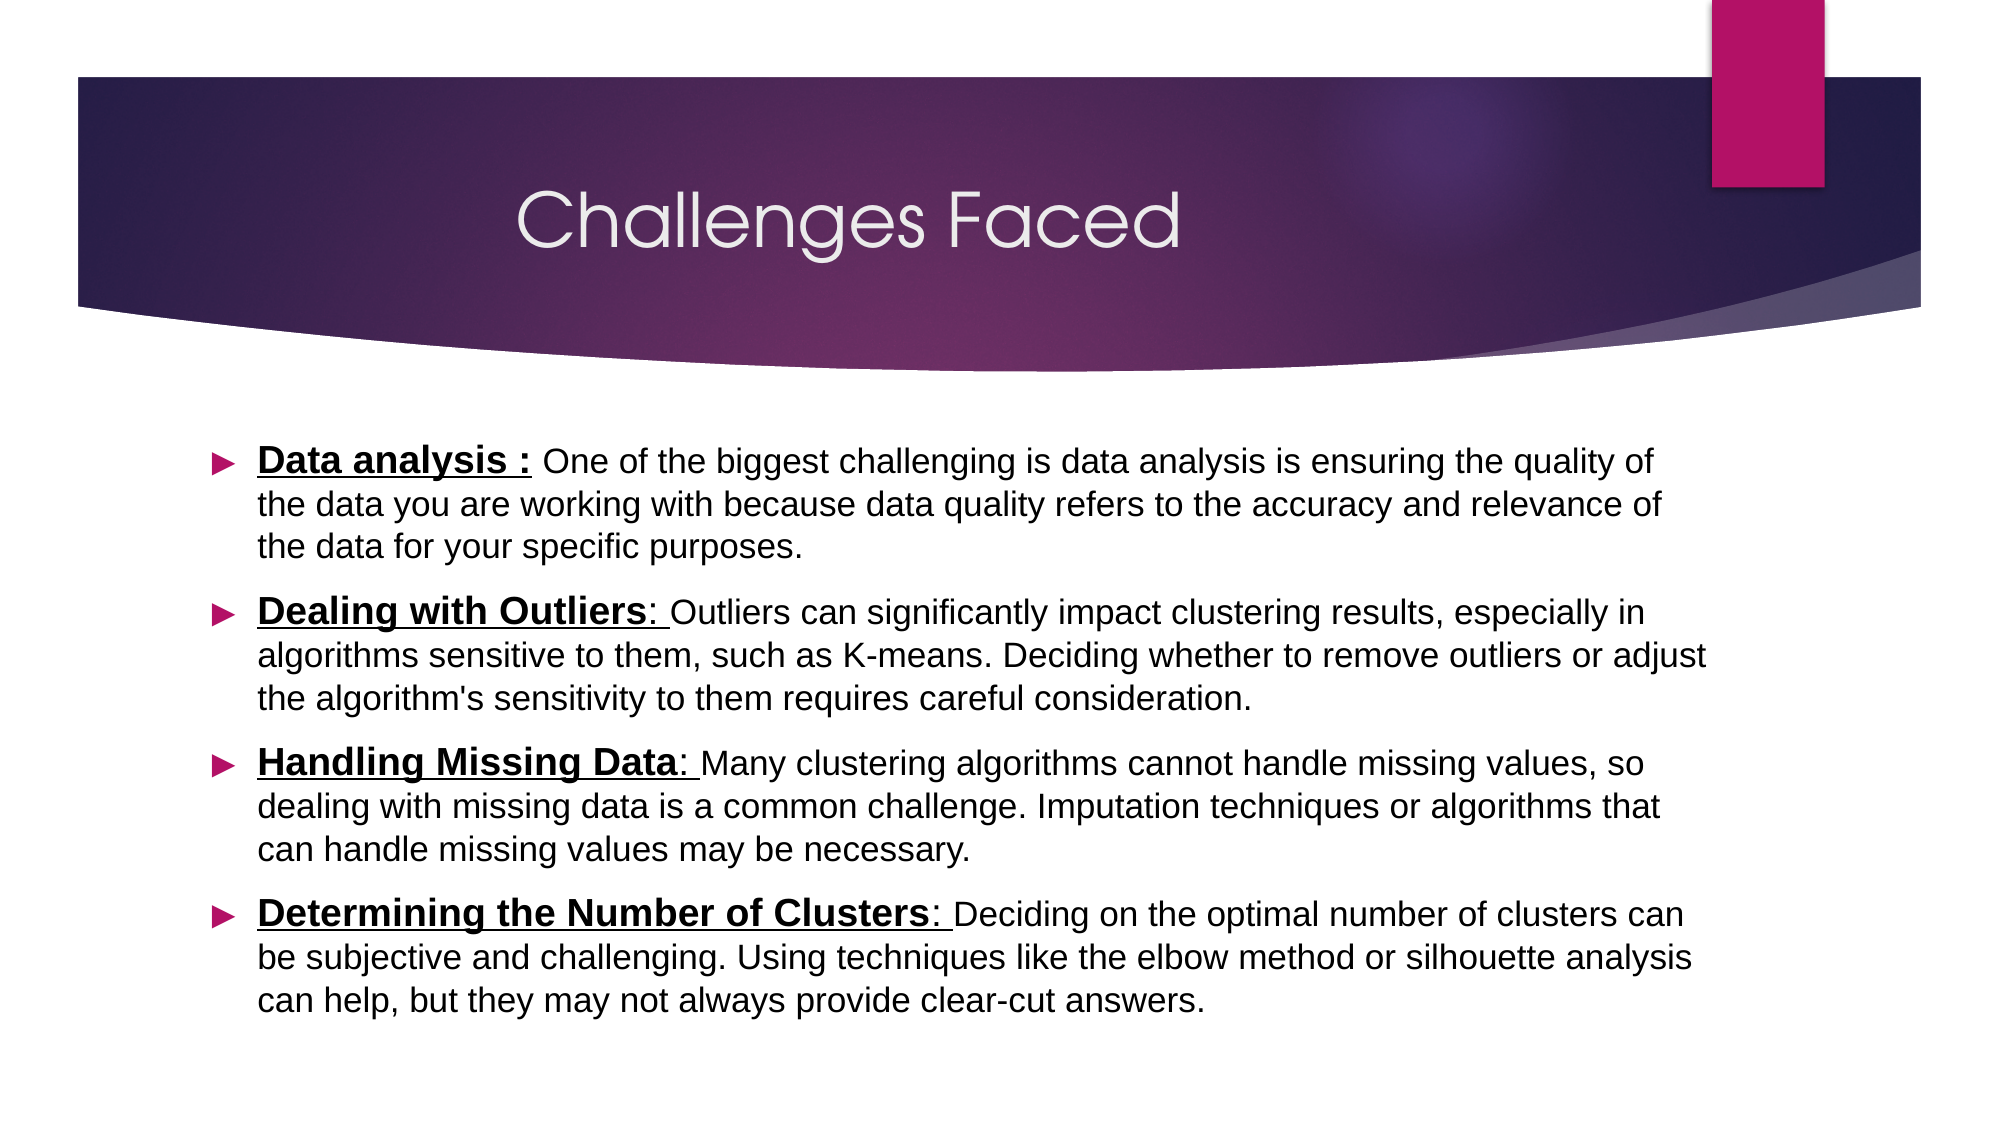

# Challenges Faced
Data analysis : One of the biggest challenging is data analysis is ensuring the quality of the data you are working with because data quality refers to the accuracy and relevance of the data for your specific purposes.
Dealing with Outliers: Outliers can significantly impact clustering results, especially in algorithms sensitive to them, such as K-means. Deciding whether to remove outliers or adjust the algorithm's sensitivity to them requires careful consideration.
Handling Missing Data: Many clustering algorithms cannot handle missing values, so dealing with missing data is a common challenge. Imputation techniques or algorithms that can handle missing values may be necessary.
Determining the Number of Clusters: Deciding on the optimal number of clusters can be subjective and challenging. Using techniques like the elbow method or silhouette analysis can help, but they may not always provide clear-cut answers.